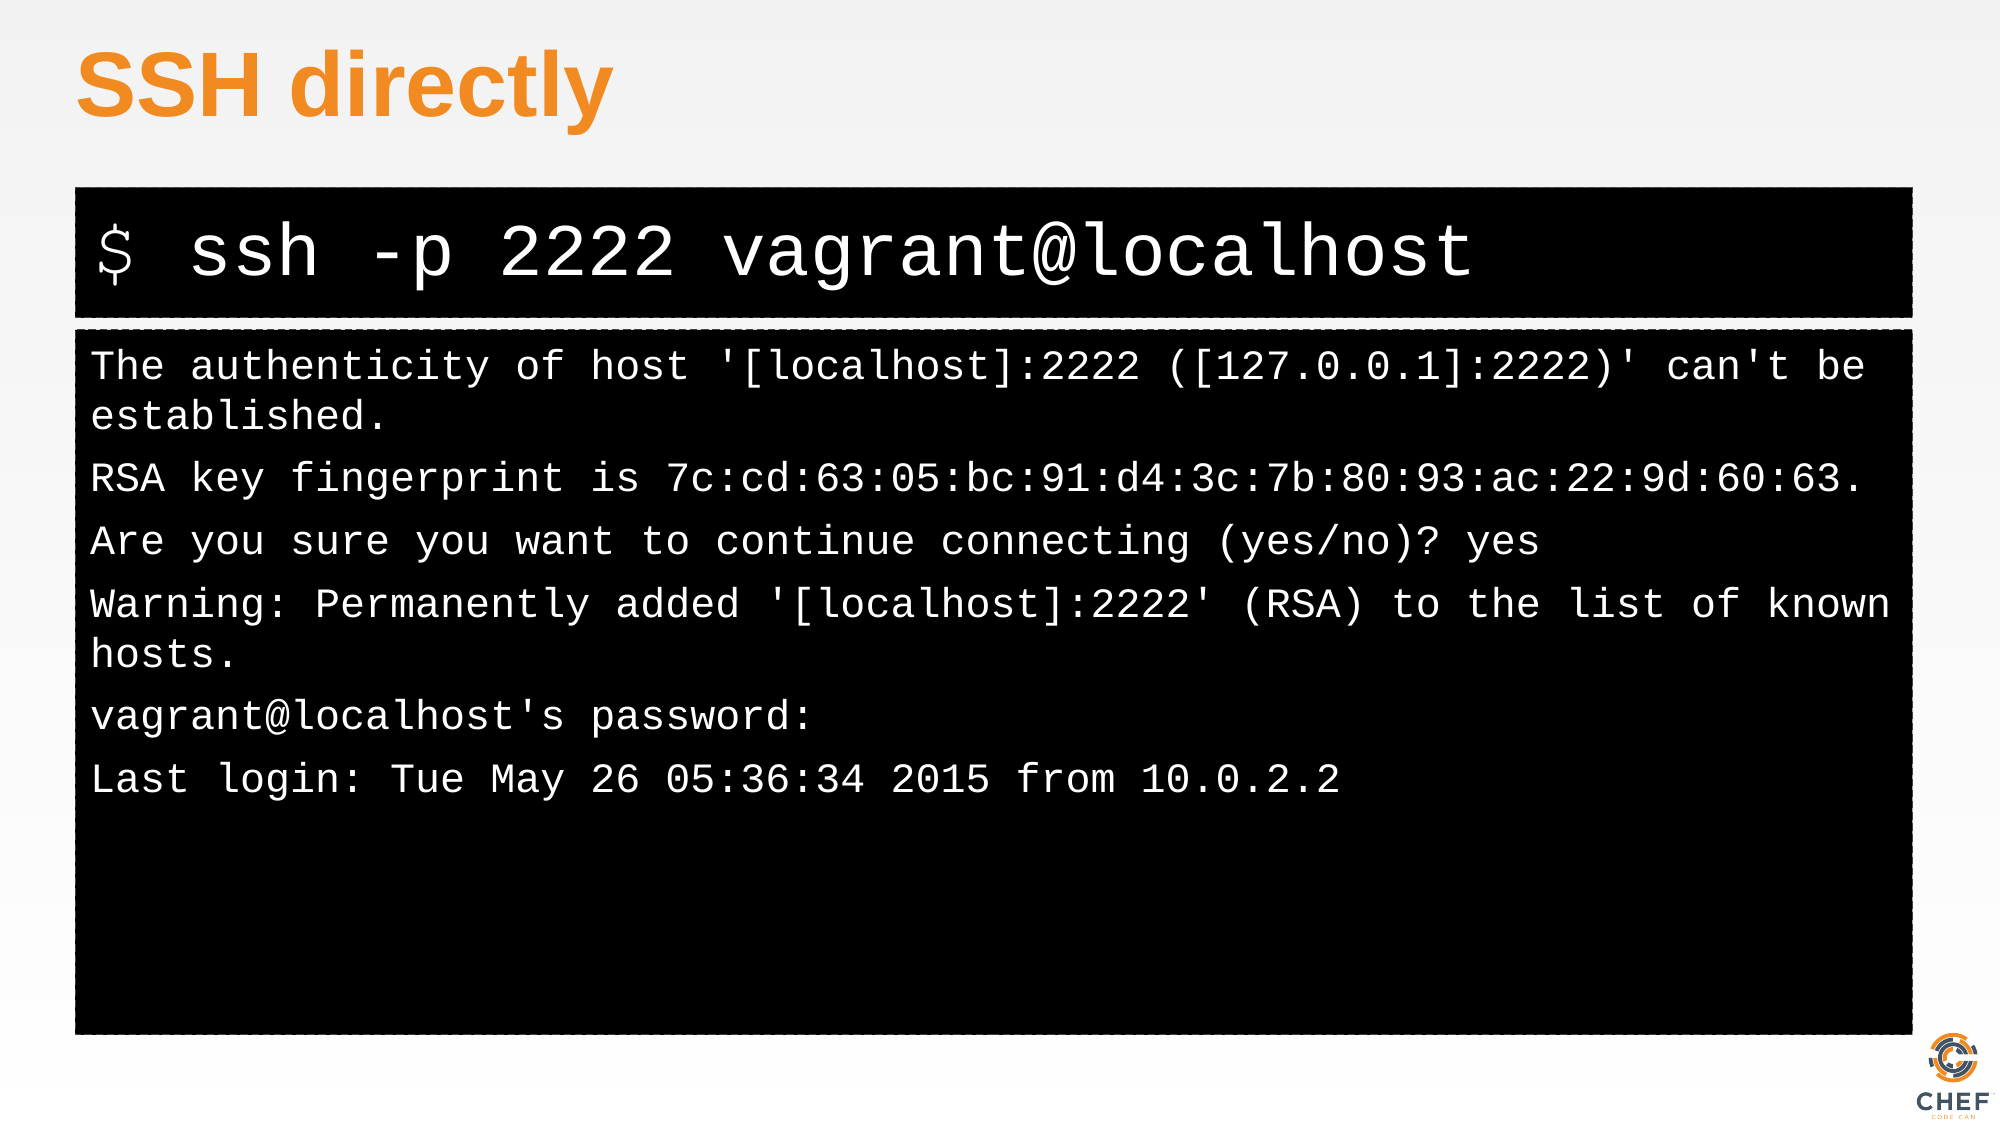

# SSH directly
ssh -p 2222 vagrant@localhost
The authenticity of host '[localhost]:2222 ([127.0.0.1]:2222)' can't be established.
RSA key fingerprint is 7c:cd:63:05:bc:91:d4:3c:7b:80:93:ac:22:9d:60:63.
Are you sure you want to continue connecting (yes/no)? yes
Warning: Permanently added '[localhost]:2222' (RSA) to the list of known hosts.
vagrant@localhost's password:
Last login: Tue May 26 05:36:34 2015 from 10.0.2.2